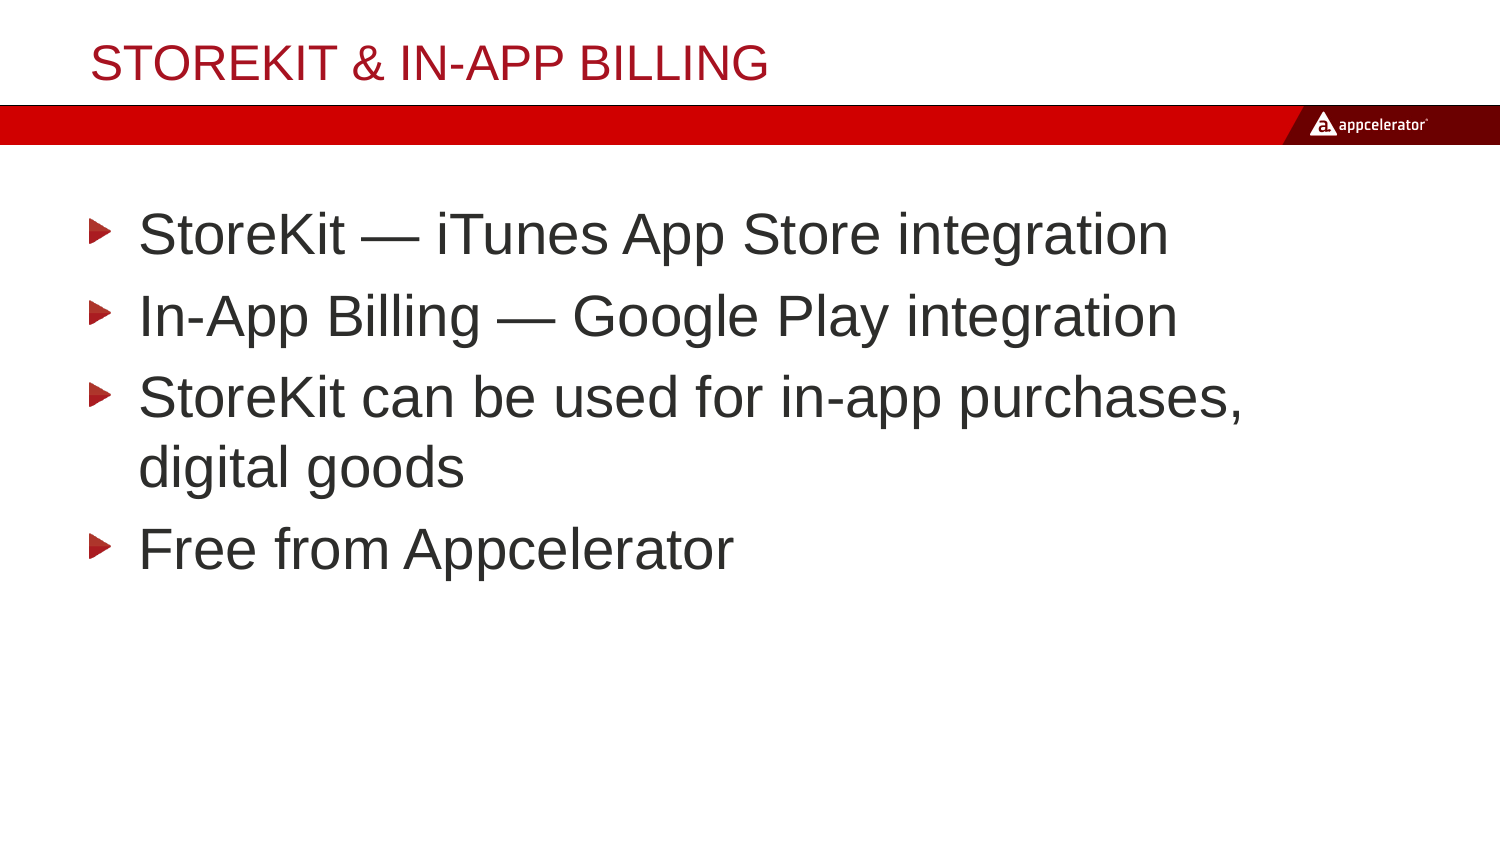

# StoreKit & In-App Billing
StoreKit — iTunes App Store integration
In-App Billing — Google Play integration
StoreKit can be used for in-app purchases, digital goods
Free from Appcelerator